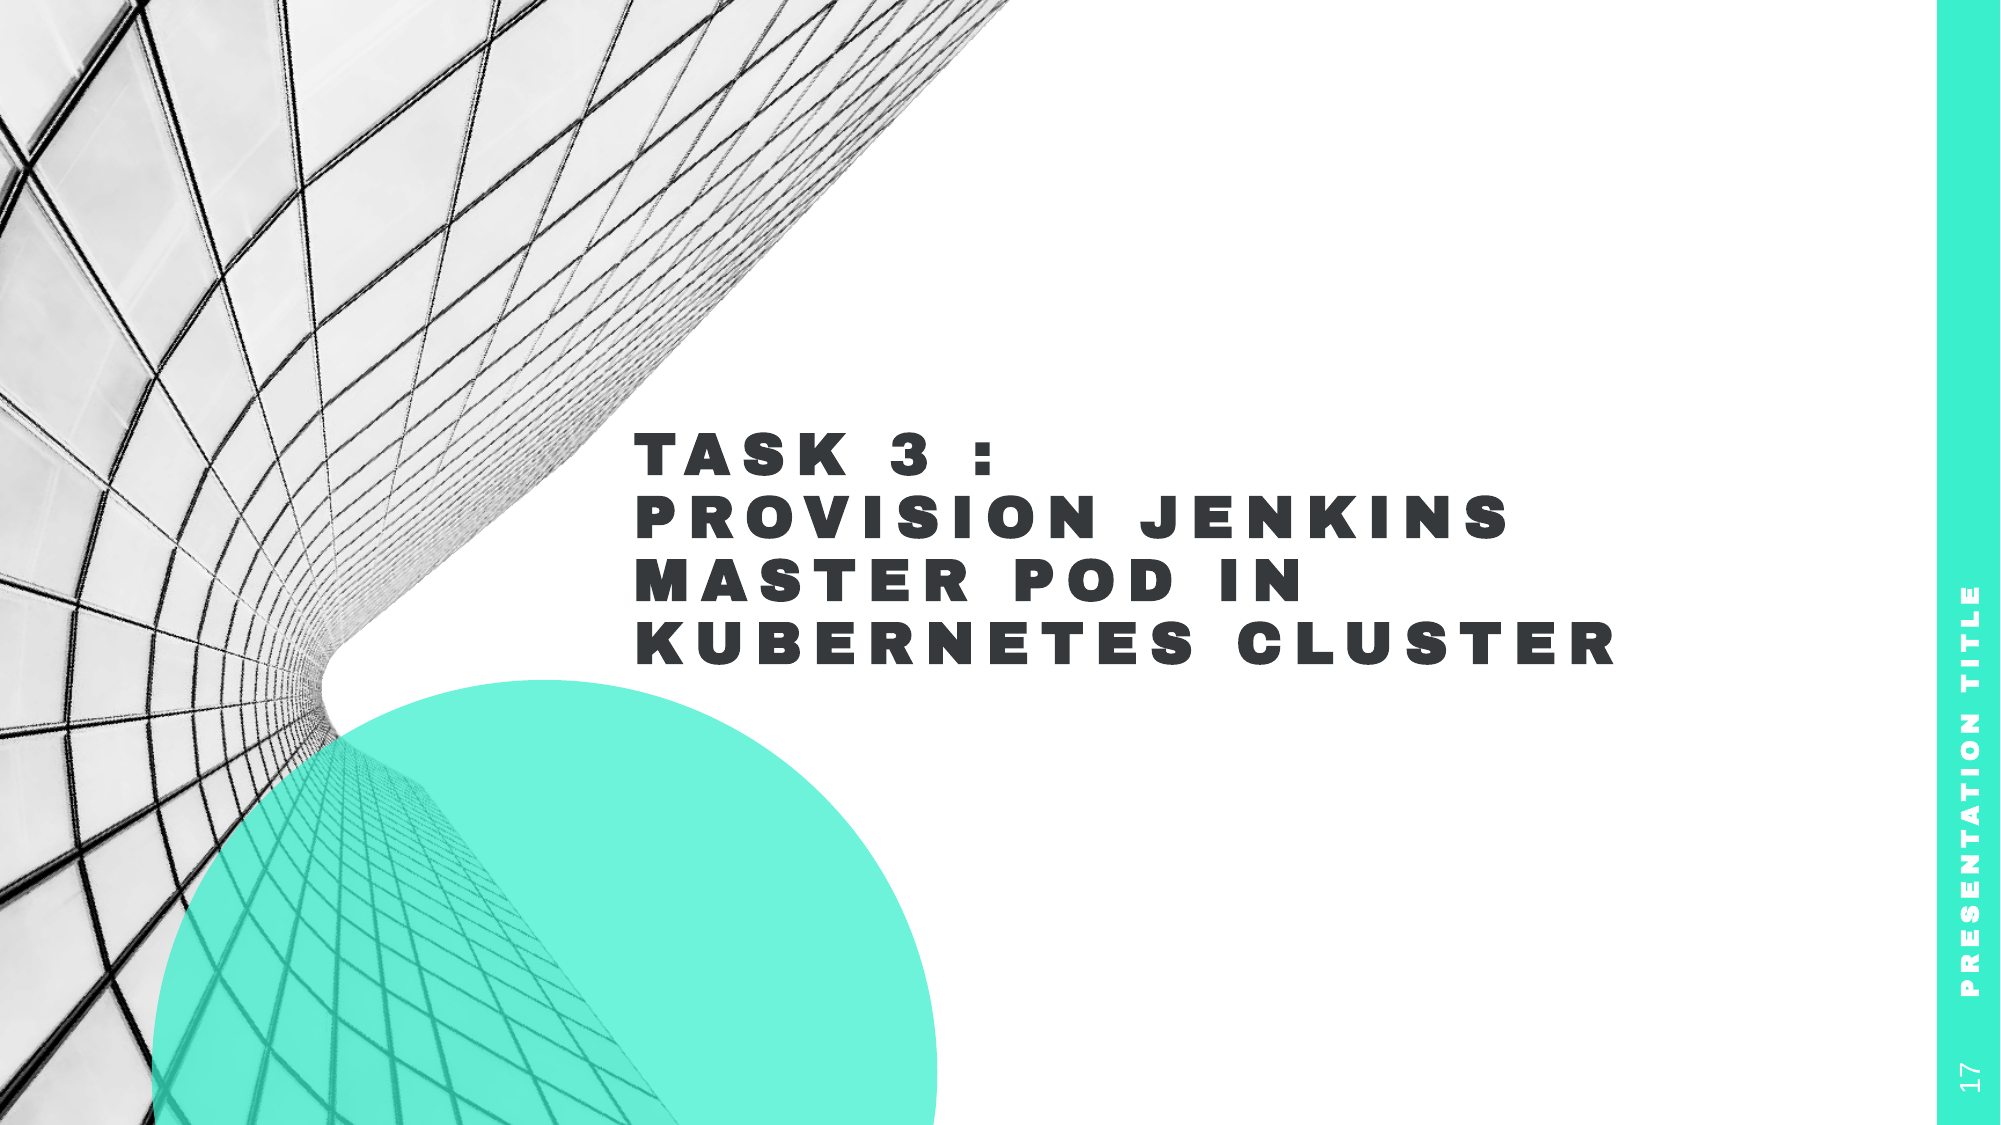

# Task 3 : Provision Jenkins Master pod in kubernetes cluster
Presentation Title
17